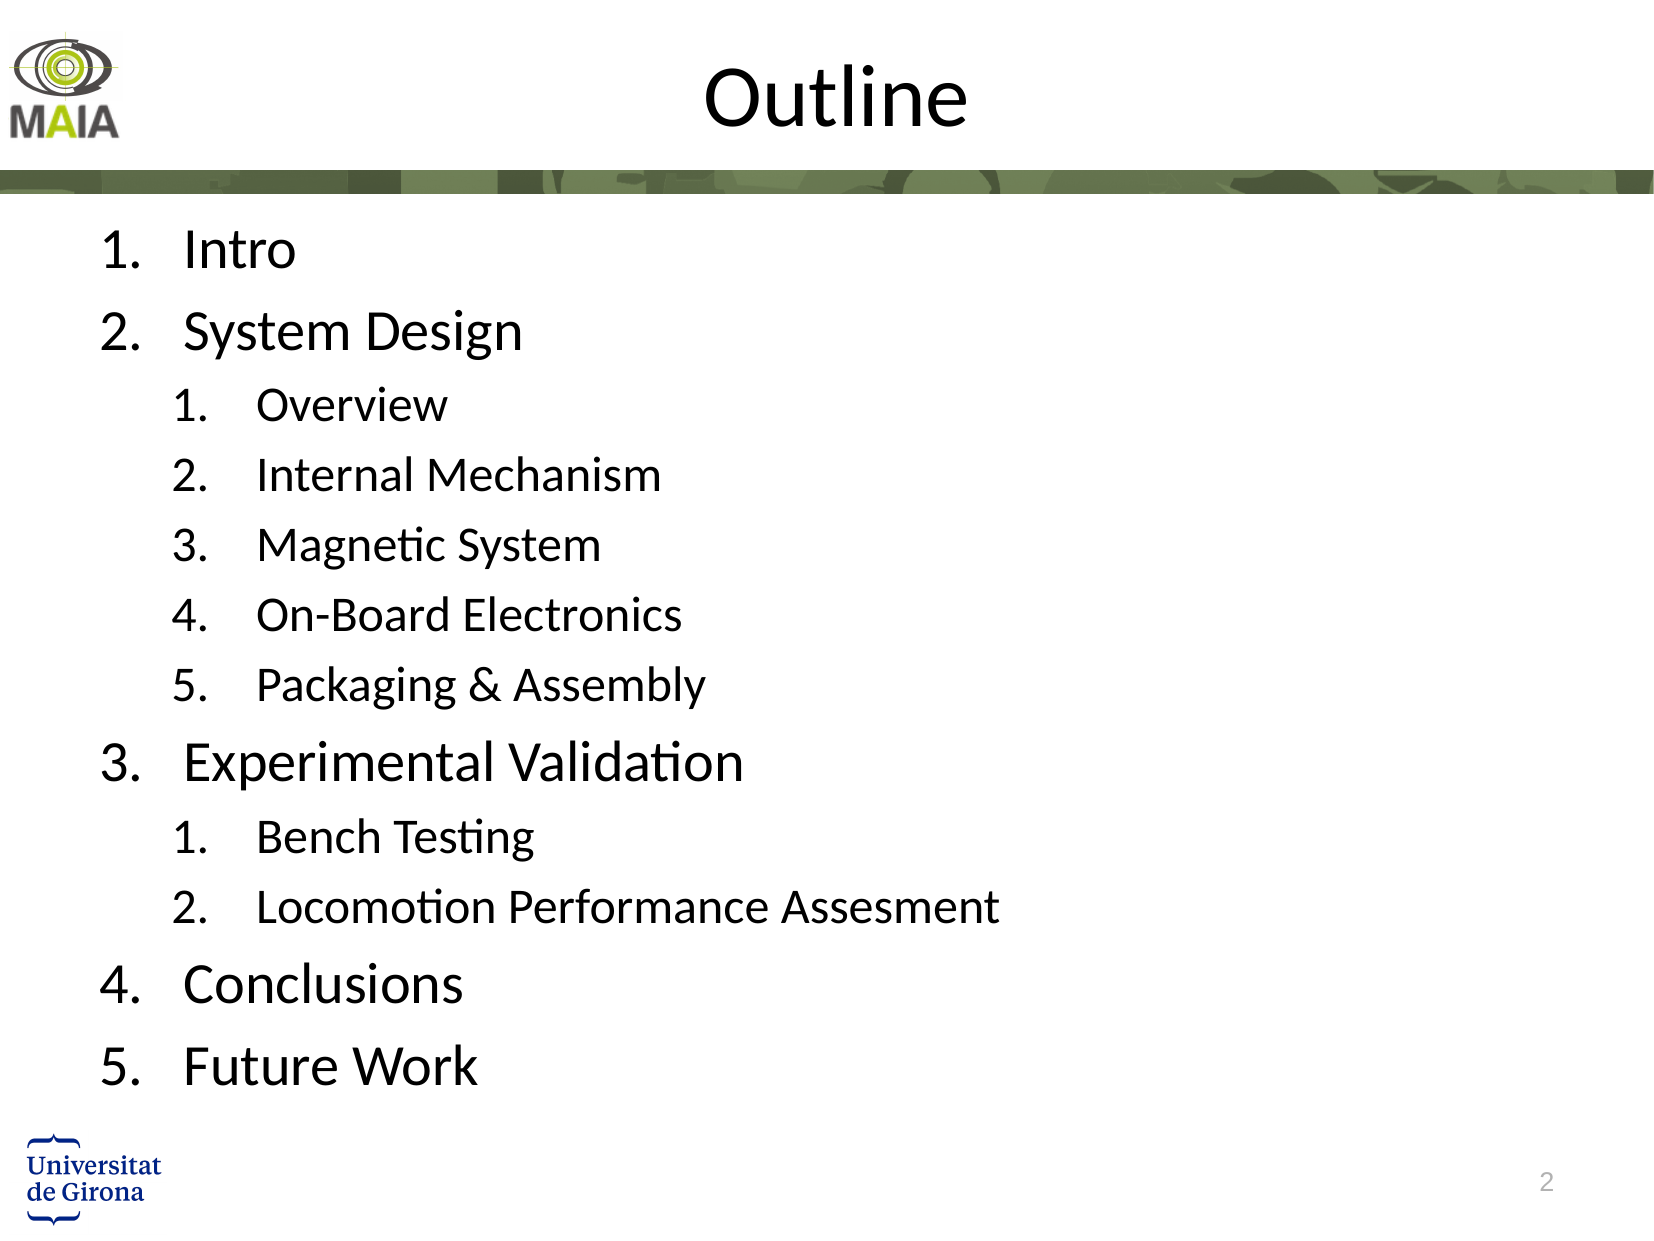

# Outline
Intro
System Design
Overview
Internal Mechanism
Magnetic System
On-Board Electronics
Packaging & Assembly
Experimental Validation
Bench Testing
Locomotion Performance Assesment
Conclusions
Future Work
2